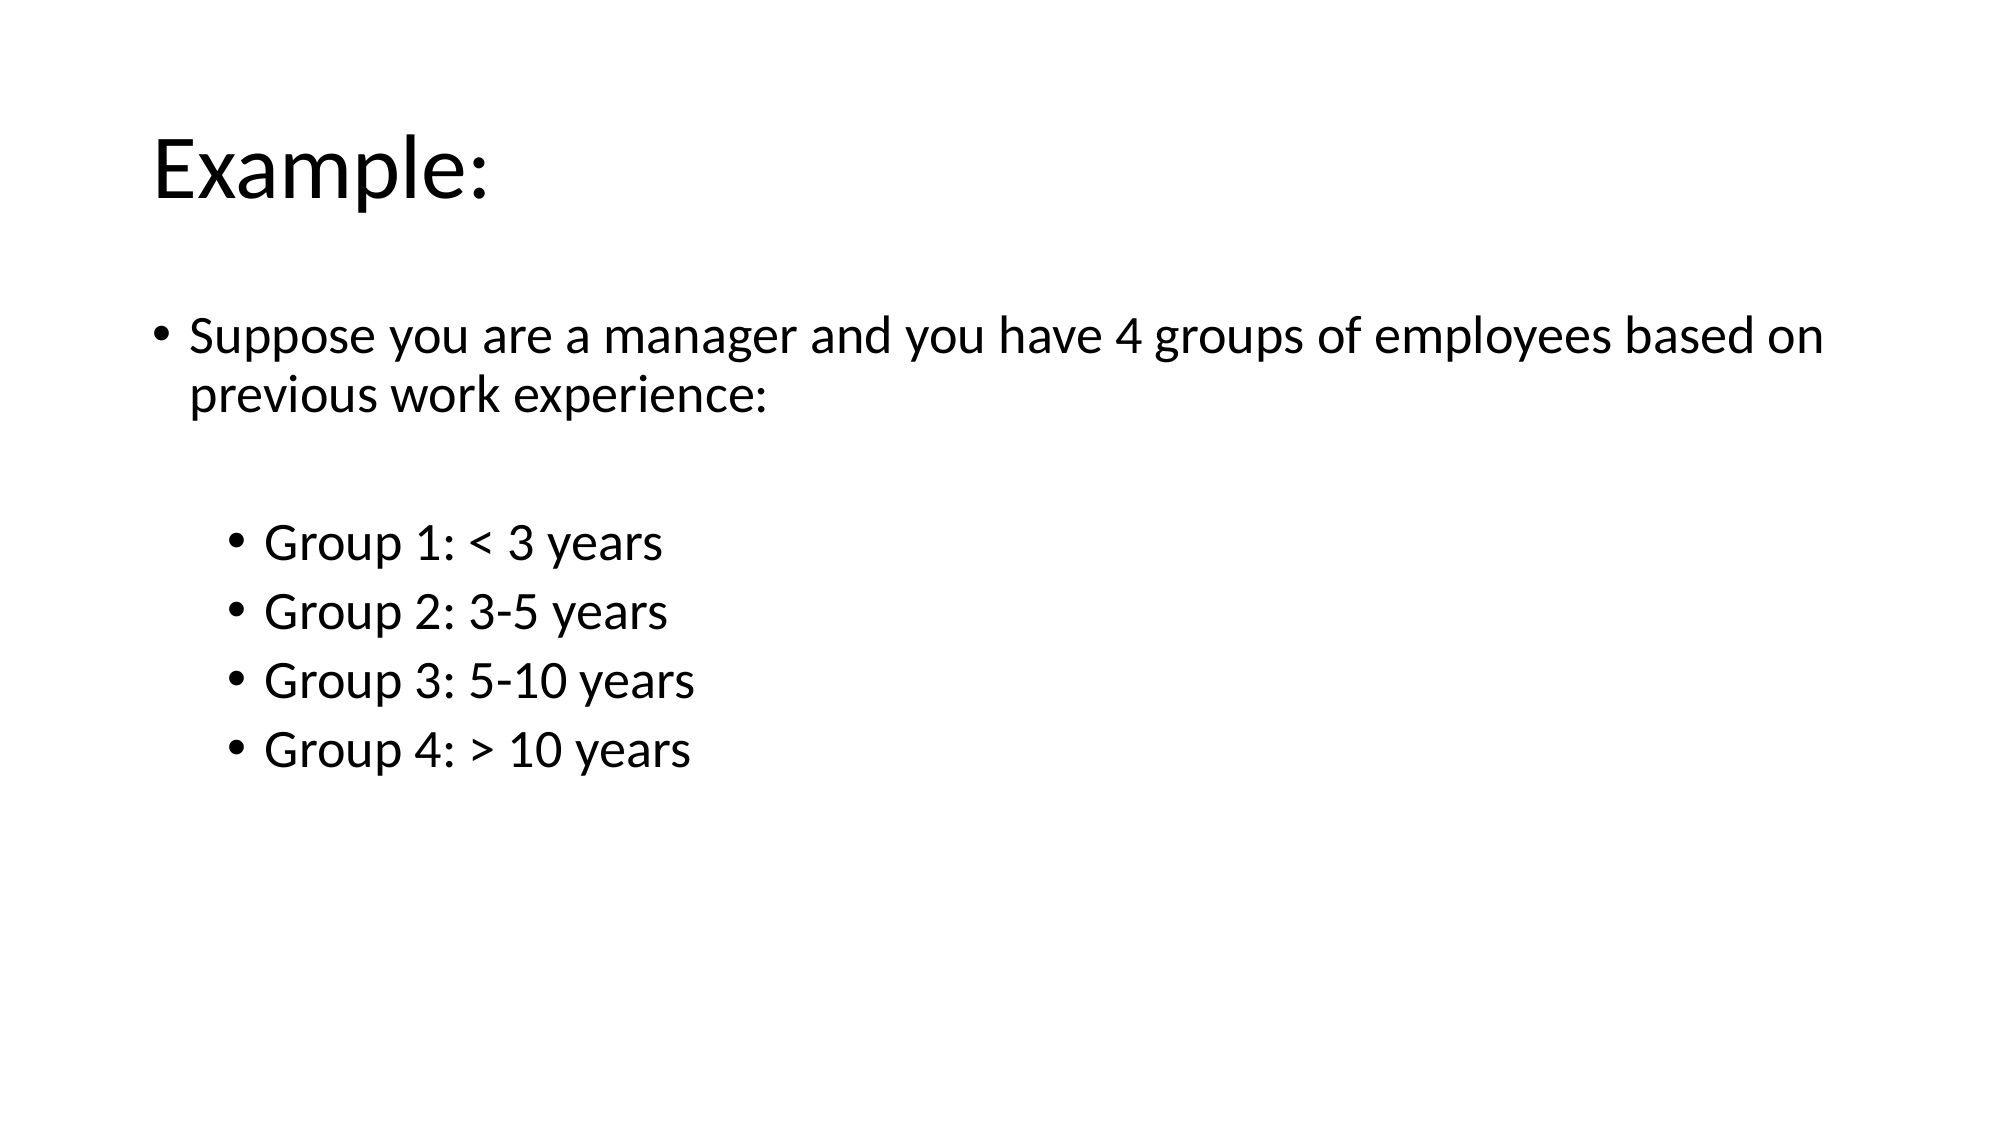

# Example:
Suppose you are a manager and you have 4 groups of employees based on previous work experience:

Group 1: < 3 years
Group 2: 3-5 years
Group 3: 5-10 years
Group 4: > 10 years